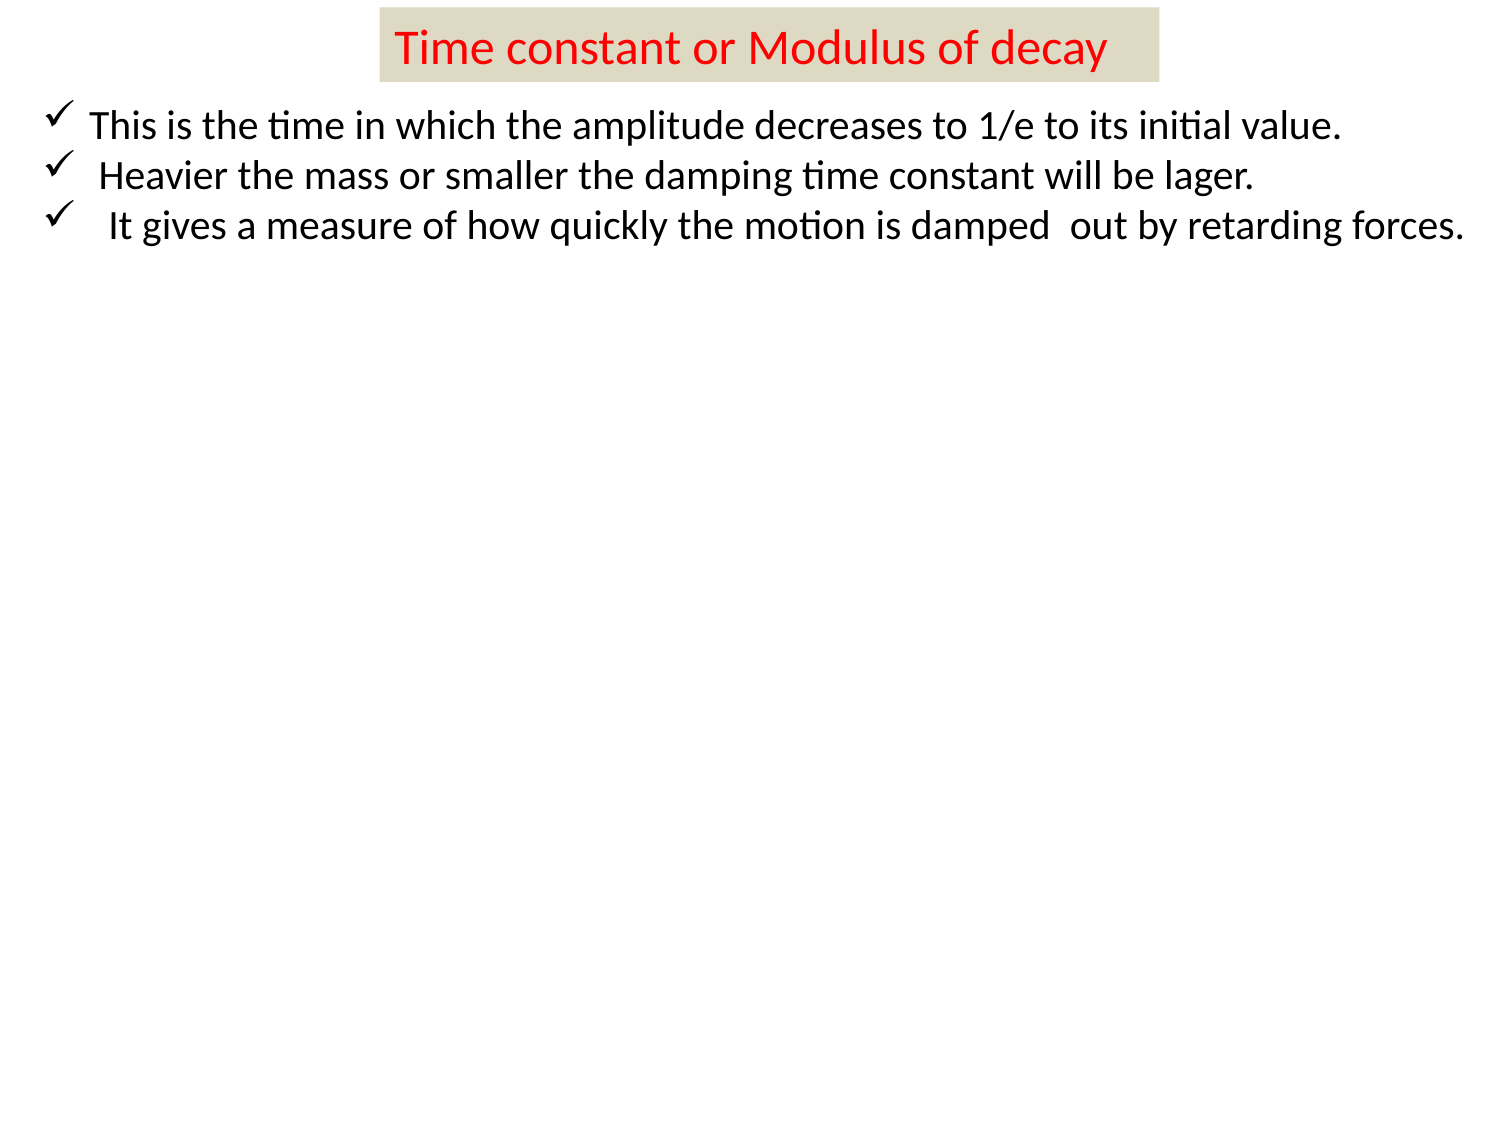

Time constant or Modulus of decay
This is the time in which the amplitude decreases to 1/e to its initial value.
 Heavier the mass or smaller the damping time constant will be lager.
  It gives a measure of how quickly the motion is damped  out by retarding forces.